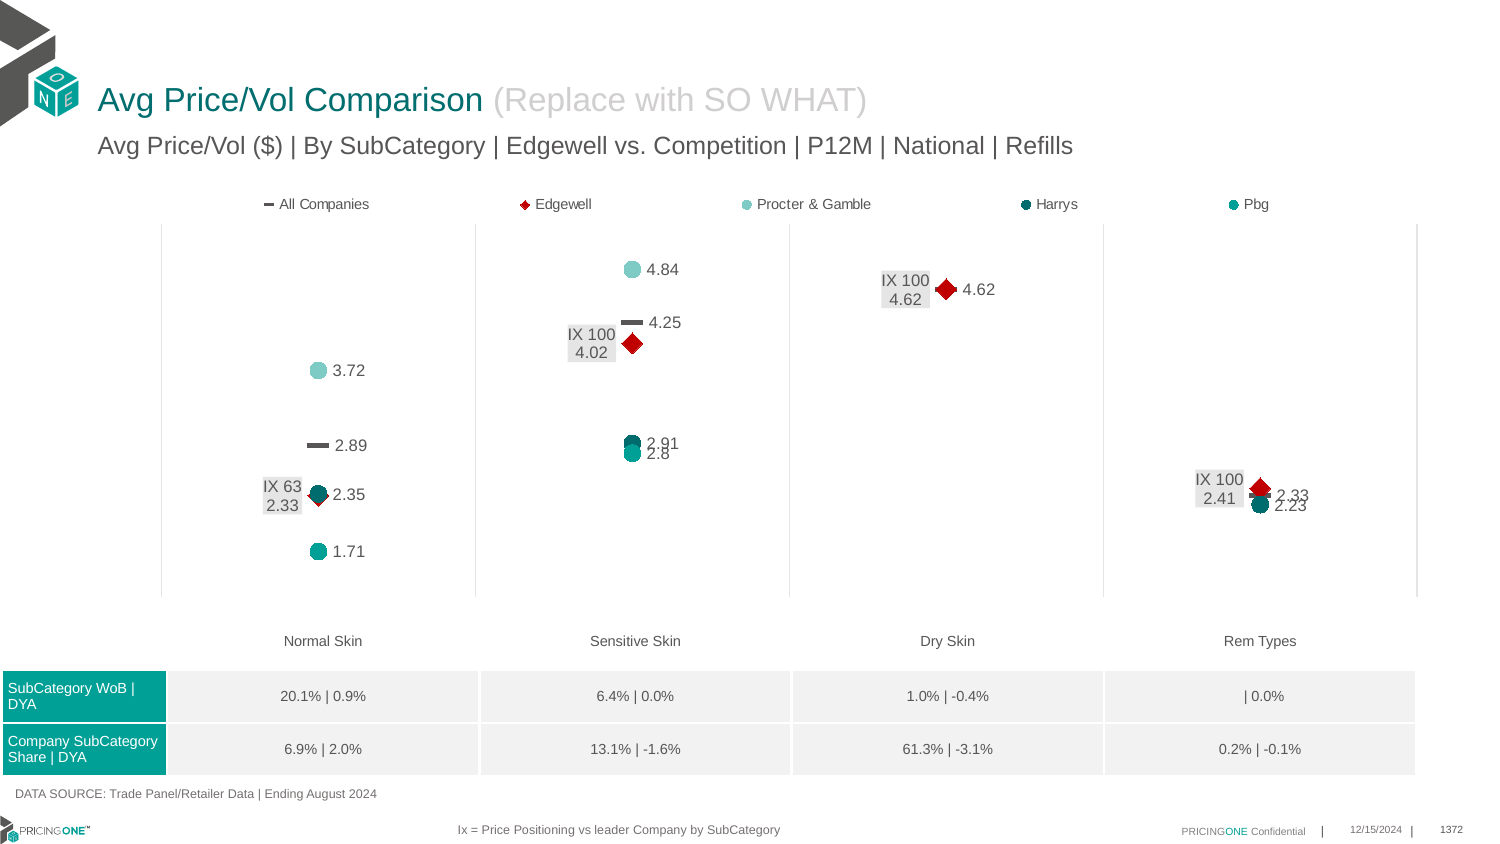

# Avg Price/Vol Comparison (Replace with SO WHAT)
Avg Price/Vol ($) | By SubCategory | Edgewell vs. Competition | P12M | National | Refills

### Chart

| Category | All Companies | Edgewell | Procter & Gamble | Harrys | Pbg |
|---|---|---|---|---|---|
| IX 63 | 2.89 | 2.33 | 3.72 | 2.35 | 1.71 |
| IX 100 | 4.25 | 4.02 | 4.84 | 2.91 | 2.8 |
| IX 100 | 4.62 | 4.62 | None | None | None |
| IX 100 | 2.33 | 2.41 | None | 2.23 | None |
|  | Normal Skin | Sensitive Skin | Dry Skin | Rem Types |
| --- | --- | --- | --- | --- |
| SubCategory WoB | DYA | 20.1% | 0.9% | 6.4% | 0.0% | 1.0% | -0.4% | | 0.0% |
| Company SubCategory Share | DYA | 6.9% | 2.0% | 13.1% | -1.6% | 61.3% | -3.1% | 0.2% | -0.1% |
DATA SOURCE: Trade Panel/Retailer Data | Ending August 2024
Ix = Price Positioning vs leader Company by SubCategory
12/15/2024
1372